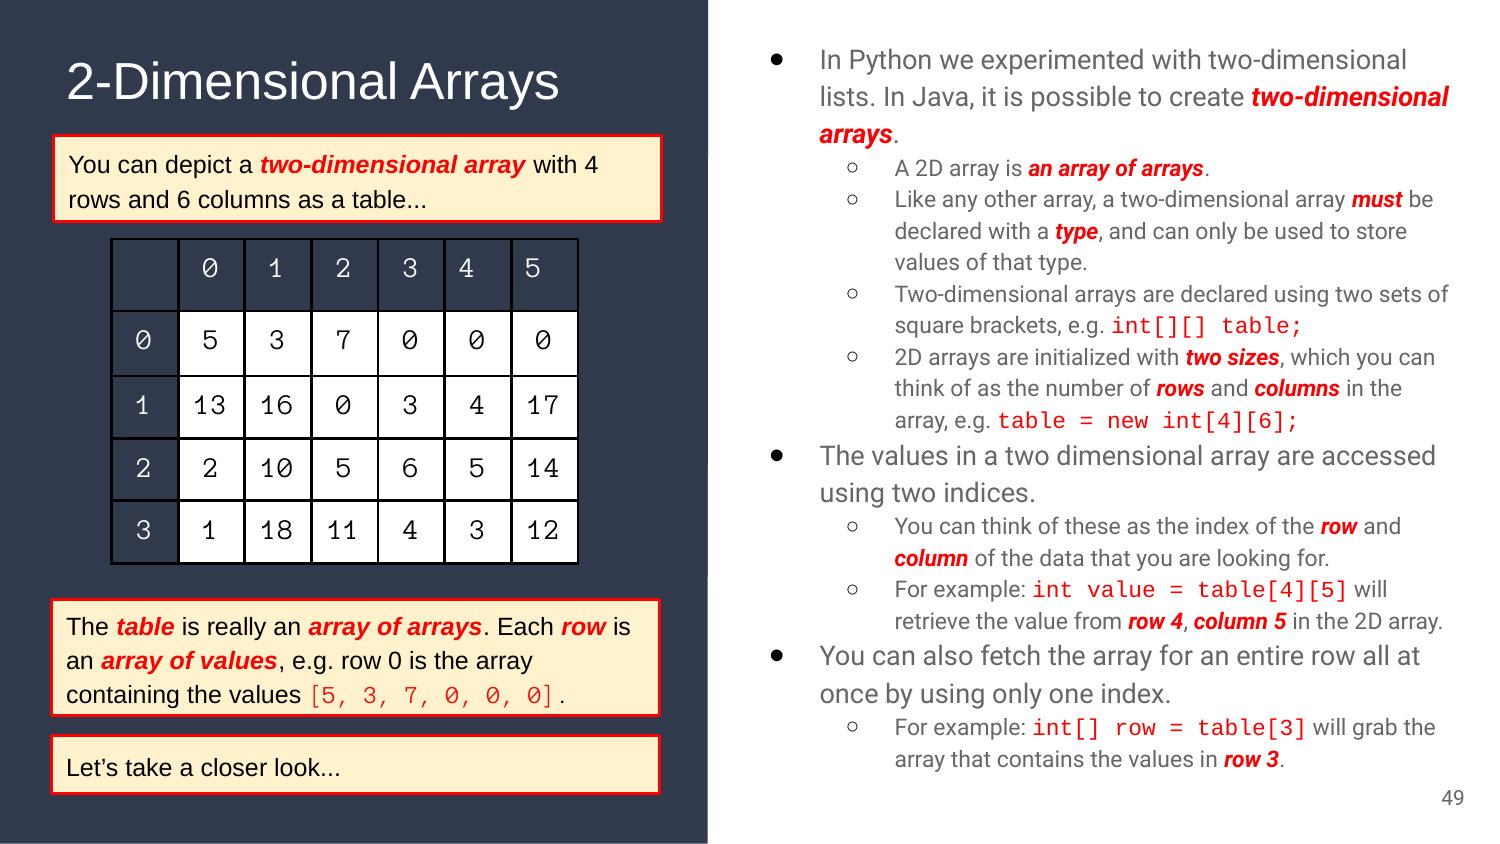

In Python we experimented with two-dimensional lists. In Java, it is possible to create two-dimensional arrays.
A 2D array is an array of arrays.
Like any other array, a two-dimensional array must be declared with a type, and can only be used to store values of that type.
Two-dimensional arrays are declared using two sets of square brackets, e.g. int[][] table;
2D arrays are initialized with two sizes, which you can think of as the number of rows and columns in the array, e.g. table = new int[4][6];
The values in a two dimensional array are accessed using two indices.
You can think of these as the index of the row and column of the data that you are looking for.
For example: int value = table[4][5] will retrieve the value from row 4, column 5 in the 2D array.
You can also fetch the array for an entire row all at once by using only one index.
For example: int[] row = table[3] will grab the array that contains the values in row 3.
# 2-Dimensional Arrays
You can depict a two-dimensional array with 4 rows and 6 columns as a table...
|  | 0 | 1 | 2 | 3 | 4 | 5 |
| --- | --- | --- | --- | --- | --- | --- |
| 0 | 5 | 3 | 7 | 0 | 0 | 0 |
| 1 | 13 | 16 | 0 | 3 | 4 | 17 |
| 2 | 2 | 10 | 5 | 6 | 5 | 14 |
| 3 | 1 | 18 | 11 | 4 | 3 | 12 |
The table is really an array of arrays. Each row is an array of values, e.g. row 0 is the array containing the values [5, 3, 7, 0, 0, 0].
Let’s take a closer look...
49